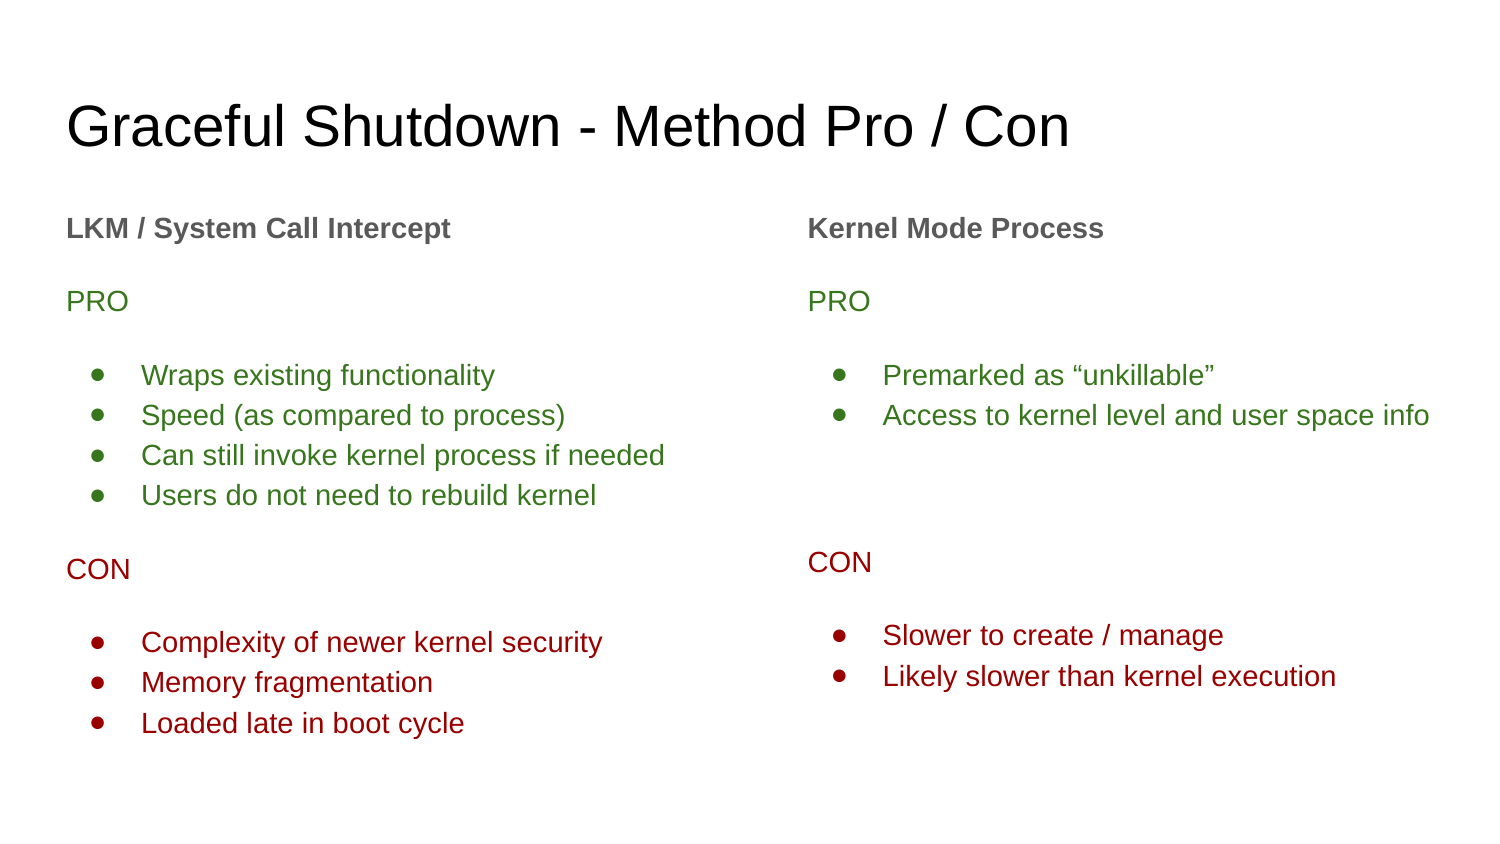

# Graceful Shutdown - Method Pro / Con
LKM / System Call Intercept
PRO
Wraps existing functionality
Speed (as compared to process)
Can still invoke kernel process if needed
Users do not need to rebuild kernel
CON
Complexity of newer kernel security
Memory fragmentation
Loaded late in boot cycle

Kernel Mode Process
PRO
Premarked as “unkillable”
Access to kernel level and user space info

CON
Slower to create / manage
Likely slower than kernel execution